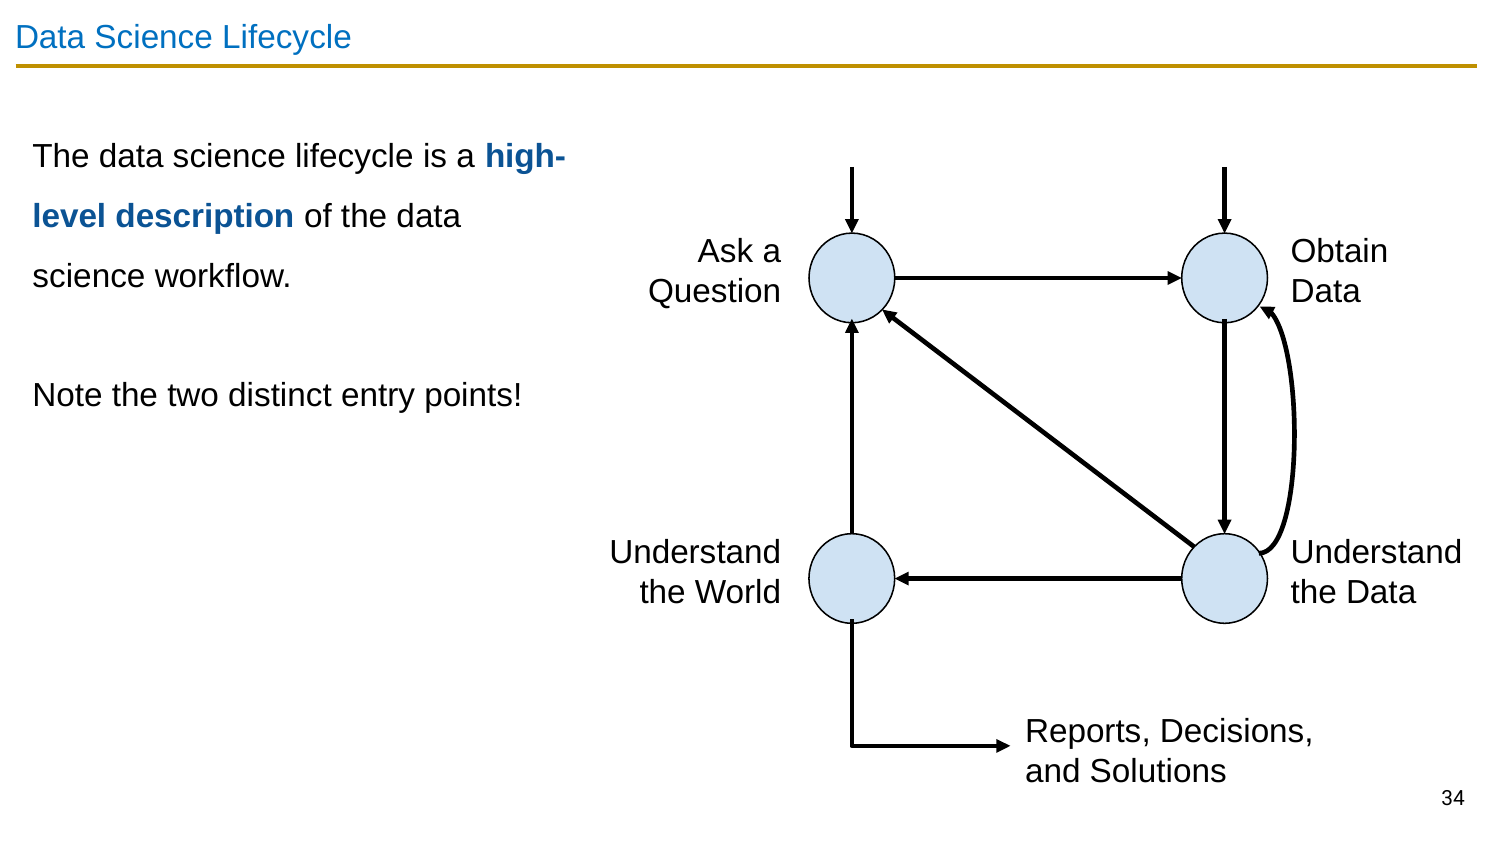

# Data Science Lifecycle
The data science lifecycle is a high-level description of the data science workflow.

Note the two distinct entry points!
Ask a Question
Obtain Data

Understand the World

Understand the Data

Reports, Decisions, and Solutions
34